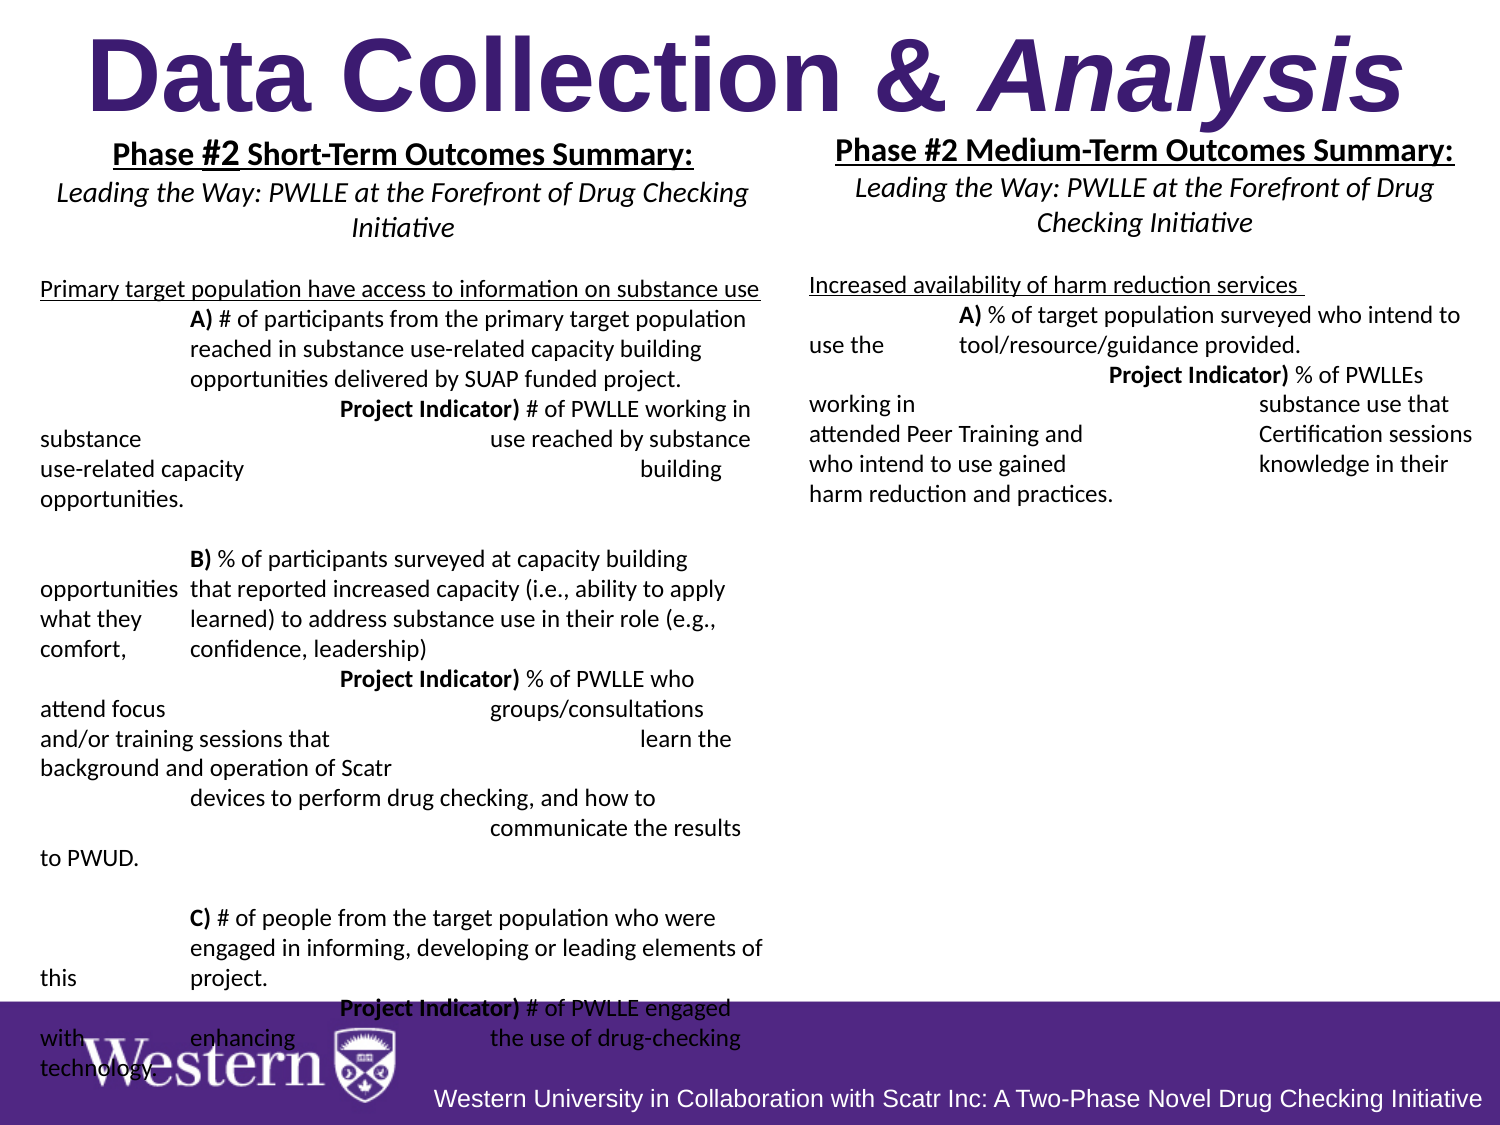

Data Collection & Analysis
Phase #2 Short-Term Outcomes Summary:
Leading the Way: PWLLE at the Forefront of Drug Checking Initiative

Primary target population have access to information on substance use	A) # of participants from the primary target population 	reached in substance use-related capacity building 	opportunities delivered by SUAP funded project.
		Project Indicator) # of PWLLE working in substance 			use reached by substance use-related capacity 			building opportunities.

	B) % of participants surveyed at capacity building opportunities 	that reported increased capacity (i.e., ability to apply what they 	learned) to address substance use in their role (e.g., comfort, 	confidence, leadership)
		Project Indicator) % of PWLLE who attend focus 			groups/consultations and/or training sessions that 			learn the background and operation of Scatr 			devices to perform drug checking, and how to 			communicate the results to PWUD.

	C) # of people from the target population who were 	engaged in informing, developing or leading elements of this 	project.
		Project Indicator) # of PWLLE engaged with 	enhancing 		the use of drug-checking technology.
Phase #2 Medium-Term Outcomes Summary:
Leading the Way: PWLLE at the Forefront of Drug Checking Initiative

Increased availability of harm reduction services
	A) % of target population surveyed who intend to use the 	tool/resource/guidance provided.
		Project Indicator) % of PWLLEs working in 			substance use that attended Peer Training and 		Certification sessions who intend to use gained 		knowledge in their harm reduction and practices.

Western University in Collaboration with Scatr Inc: A Two-Phase Novel Drug Checking Initiative